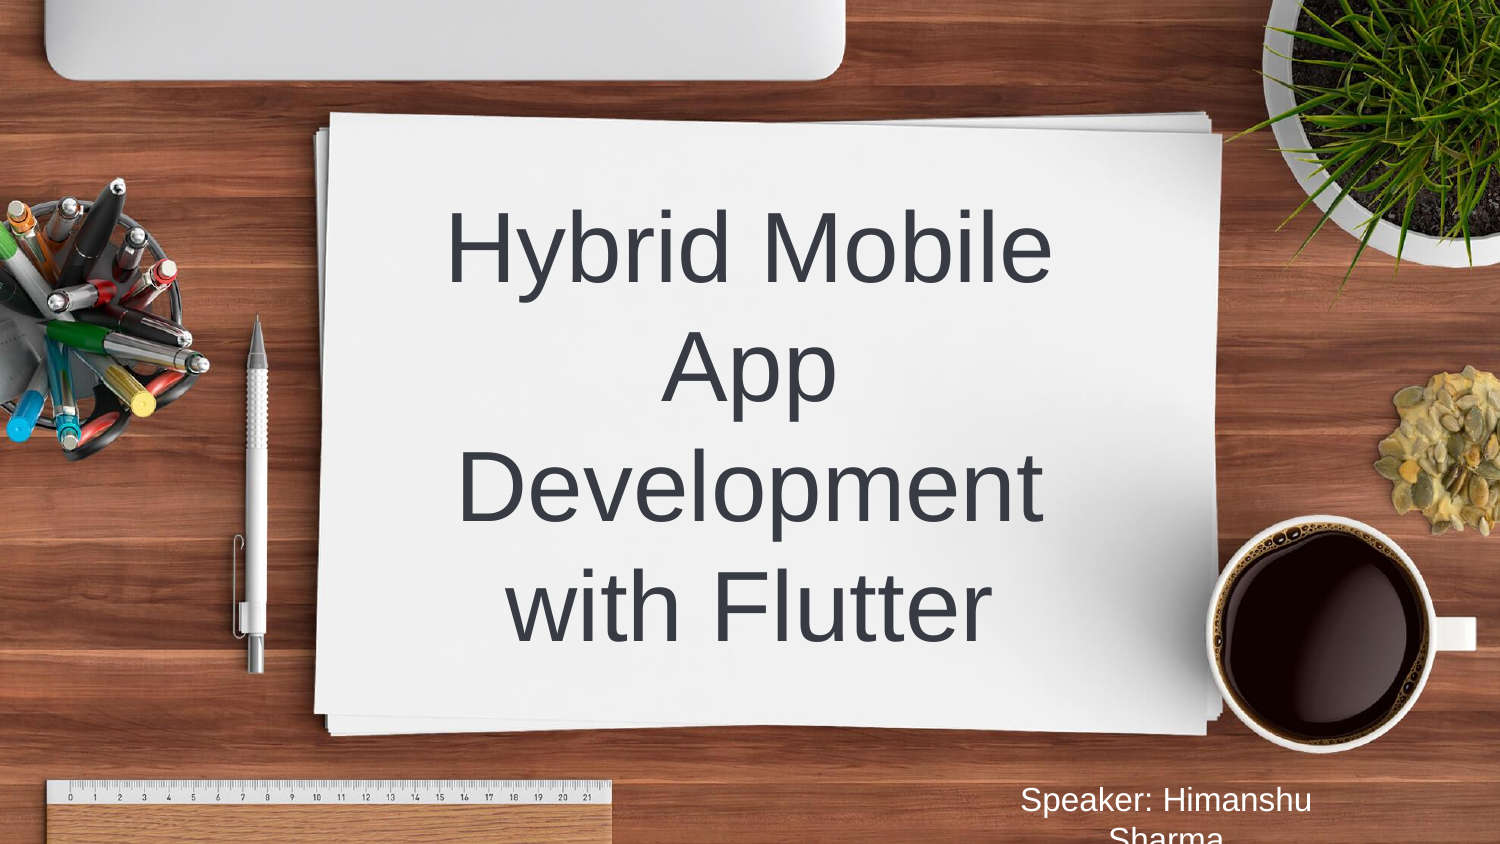

# Hybrid Mobile App Development with Flutter
Speaker: Himanshu Sharma